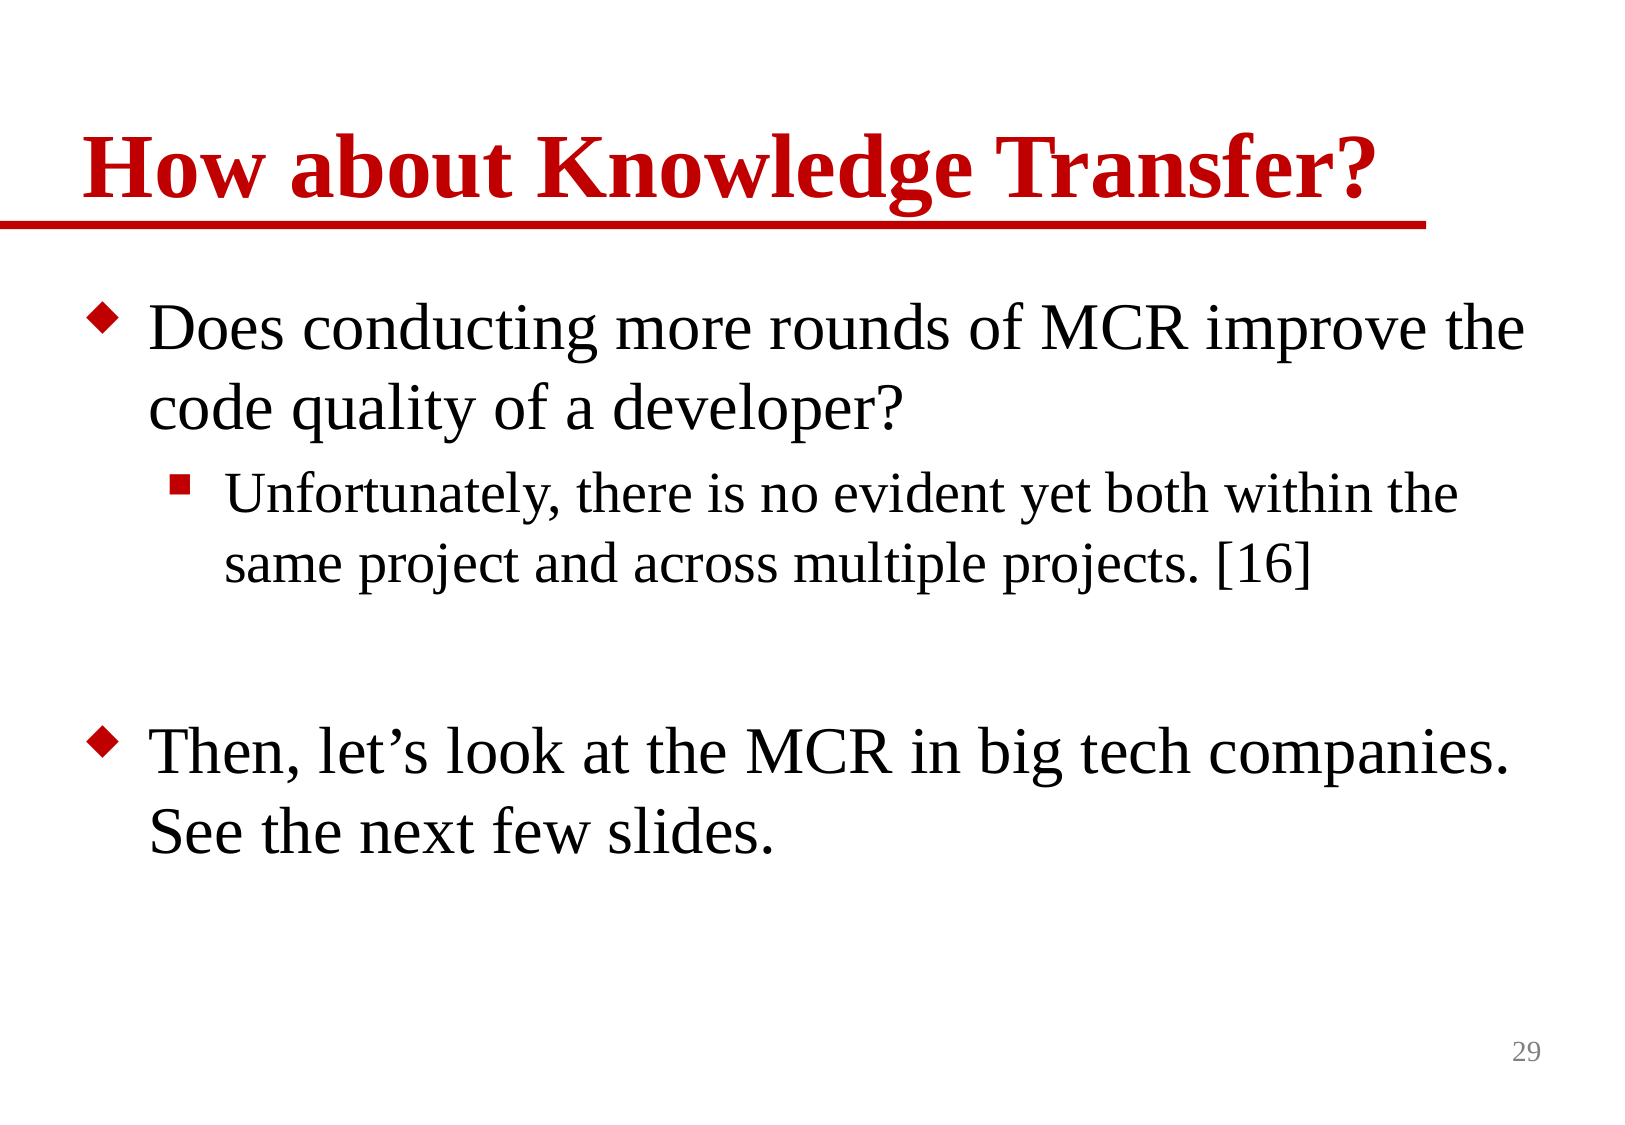

# How about Knowledge Transfer?
Does conducting more rounds of MCR improve the code quality of a developer?
Unfortunately, there is no evident yet both within the same project and across multiple projects. [16]

Then, let’s look at the MCR in big tech companies. See the next few slides.

29